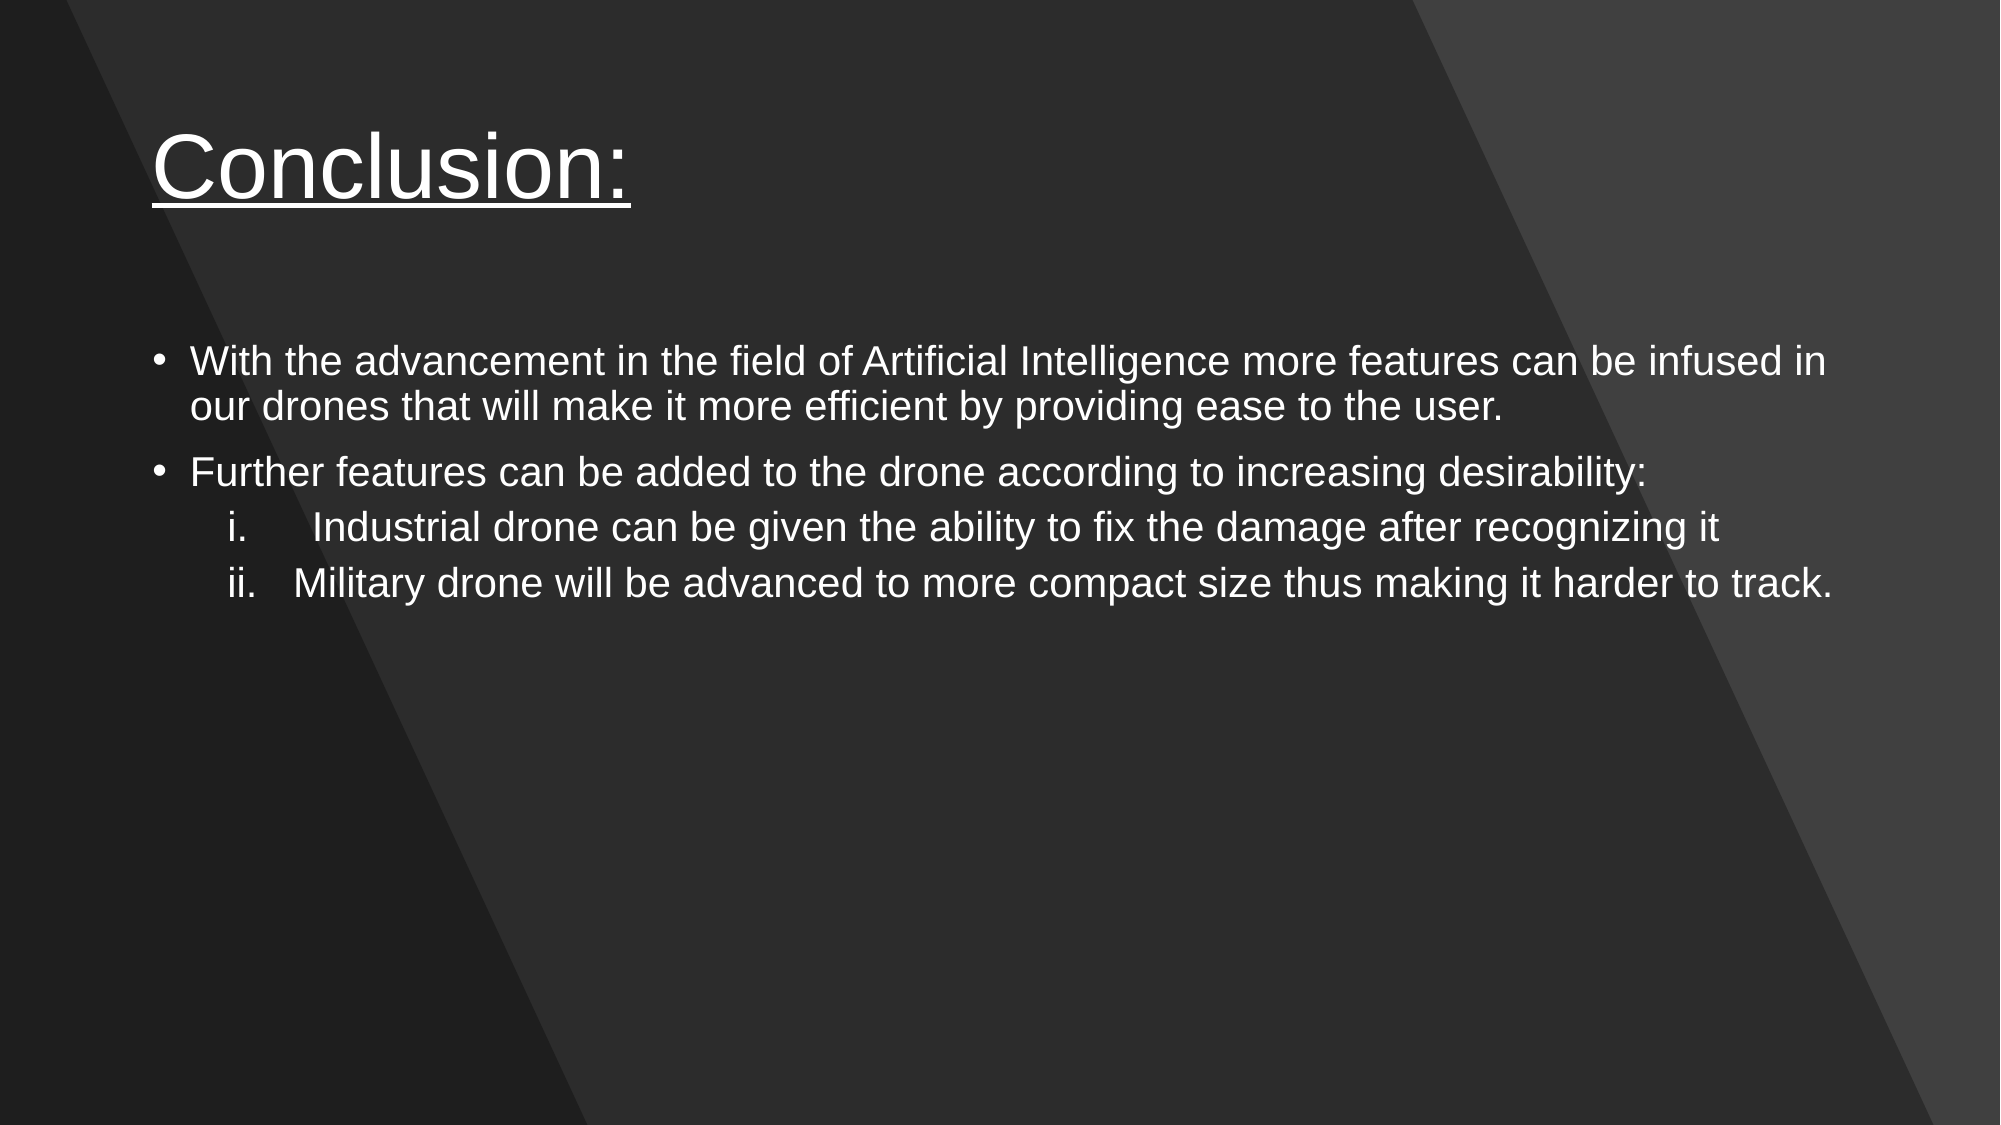

# Conclusion:
With the advancement in the field of Artificial Intelligence more features can be infused in our drones that will make it more efficient by providing ease to the user.
Further features can be added to the drone according to increasing desirability:
Industrial drone can be given the ability to fix the damage after recognizing it
Military drone will be advanced to more compact size thus making it harder to track.